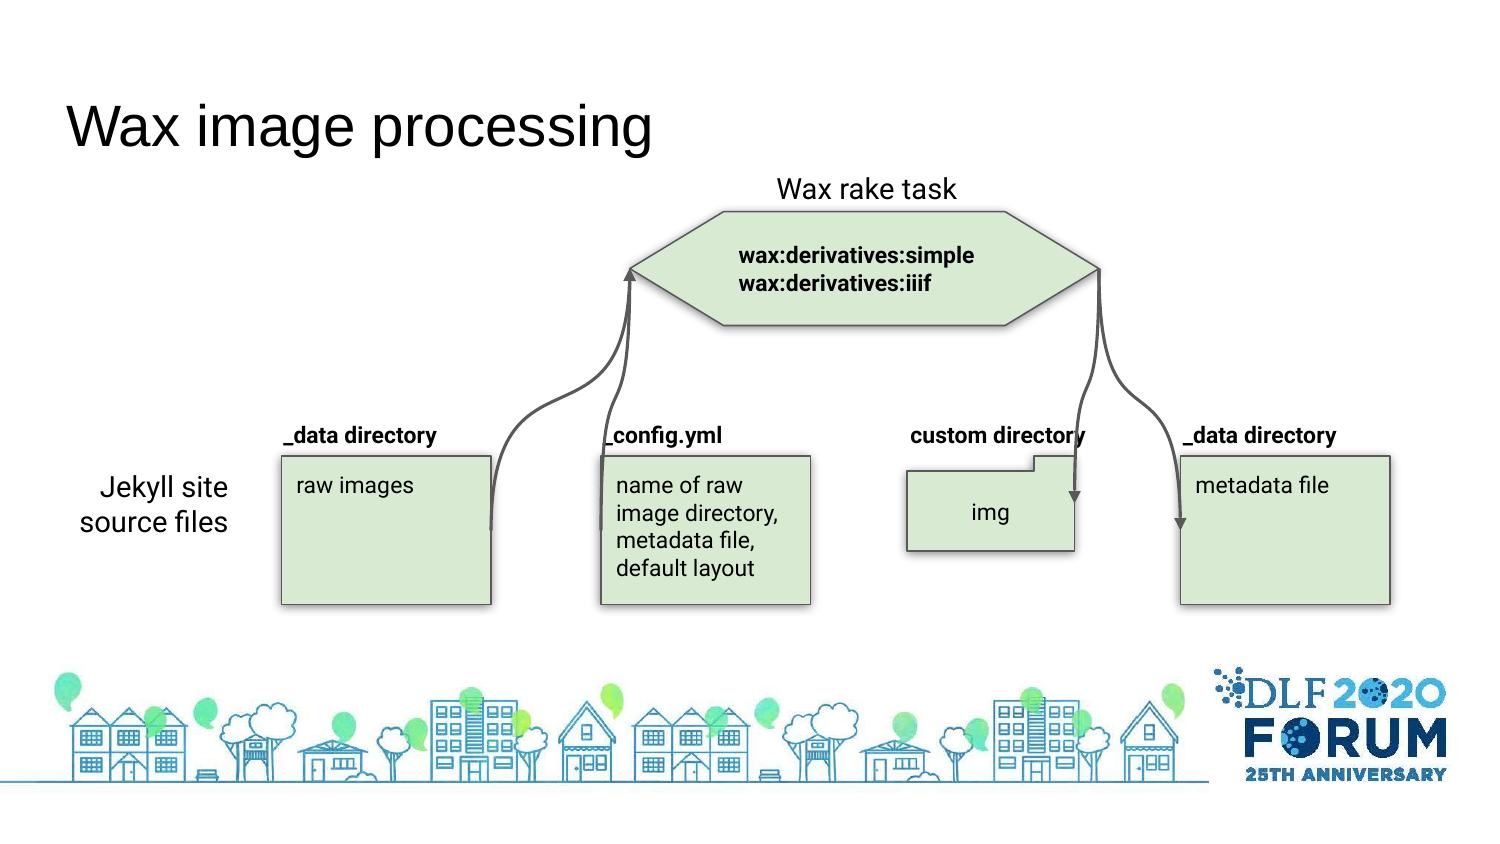

# Wax image processing
Wax rake task
wax:derivatives:simple
wax:derivatives:iiif
_data directory
_config.yml
_data directory
custom directory
raw images
name of raw
image directory, metadata file, default layout
img
metadata file
Jekyll site source files